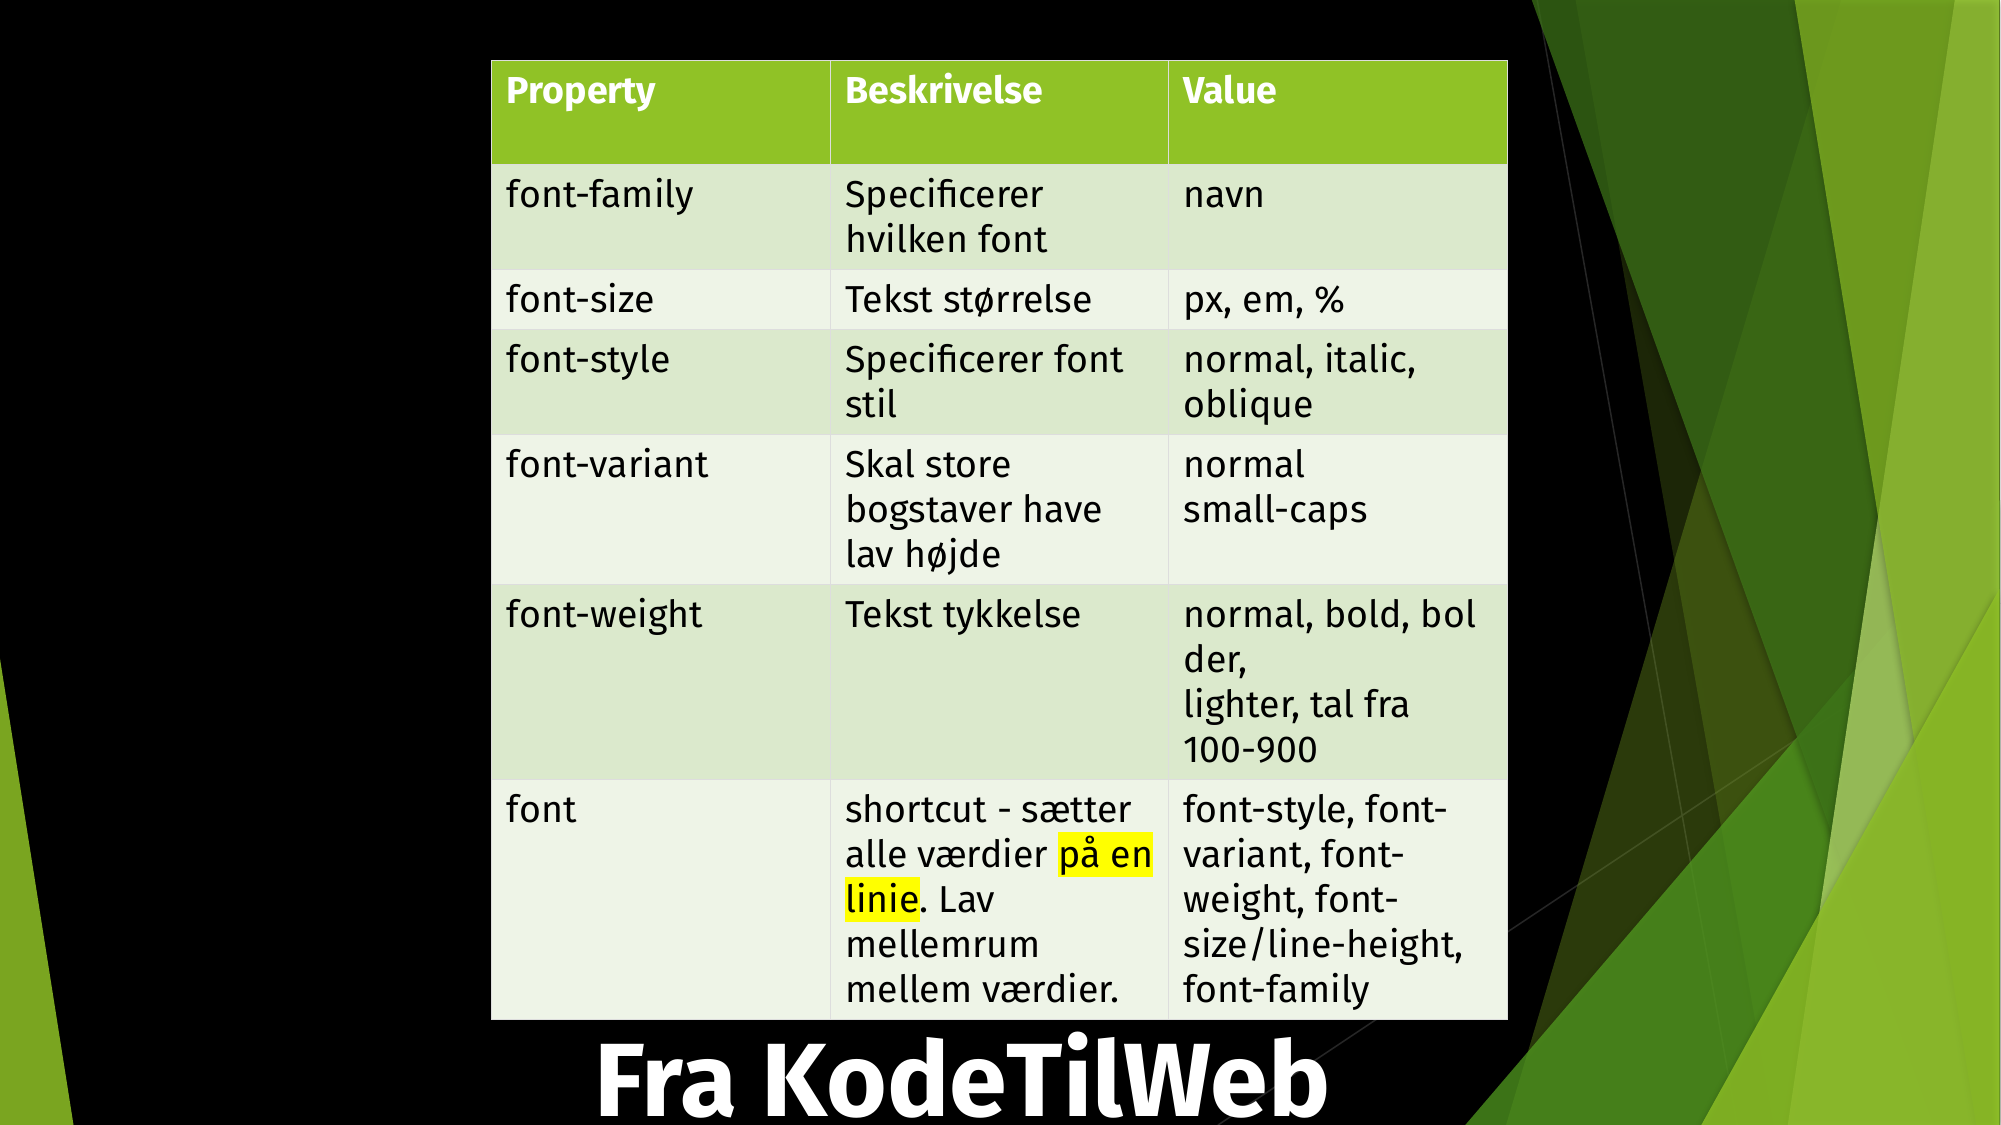

| Property | Beskrivelse | Value |
| --- | --- | --- |
| font-family | Specificerer hvilken font | navn |
| font-size | Tekst størrelse | px, em, % |
| font-style | Specificerer font stil | normal, italic, oblique |
| font-variant | Skal store bogstaver have lav højde | normal small-caps |
| font-weight | Tekst tykkelse | normal, bold, bolder, lighter, tal fra 100-900 |
| font | shortcut - sætter alle værdier på en linie. Lav mellemrum mellem værdier. | font-style, font-variant, font-weight, font-size/line-height, font-family |
# Fra KodeTilWeb